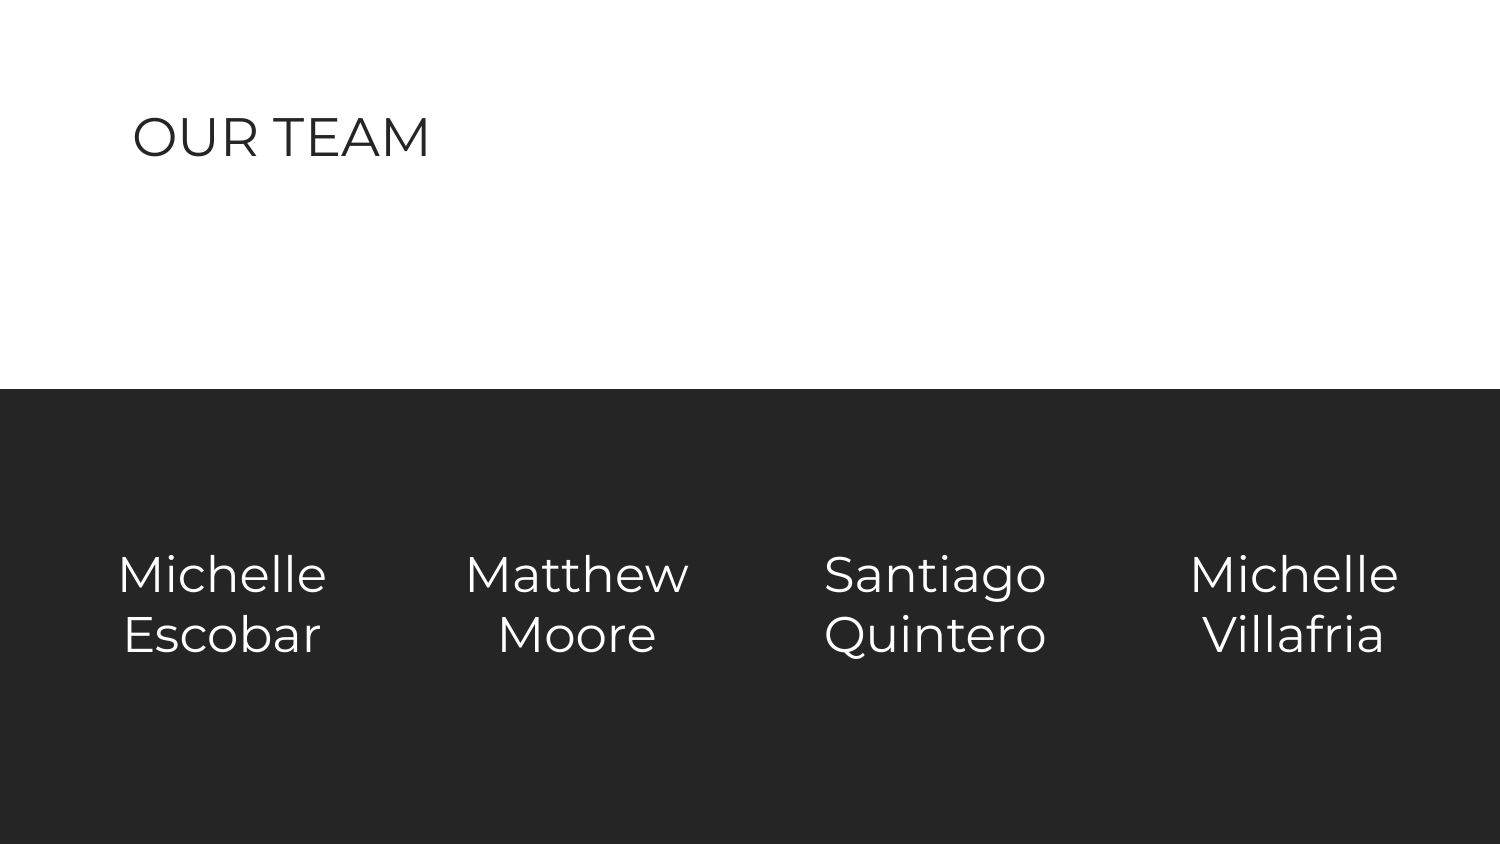

OUR TEAM
Michelle
Escobar
Matthew Moore
Santiago Quintero
Michelle Villafria